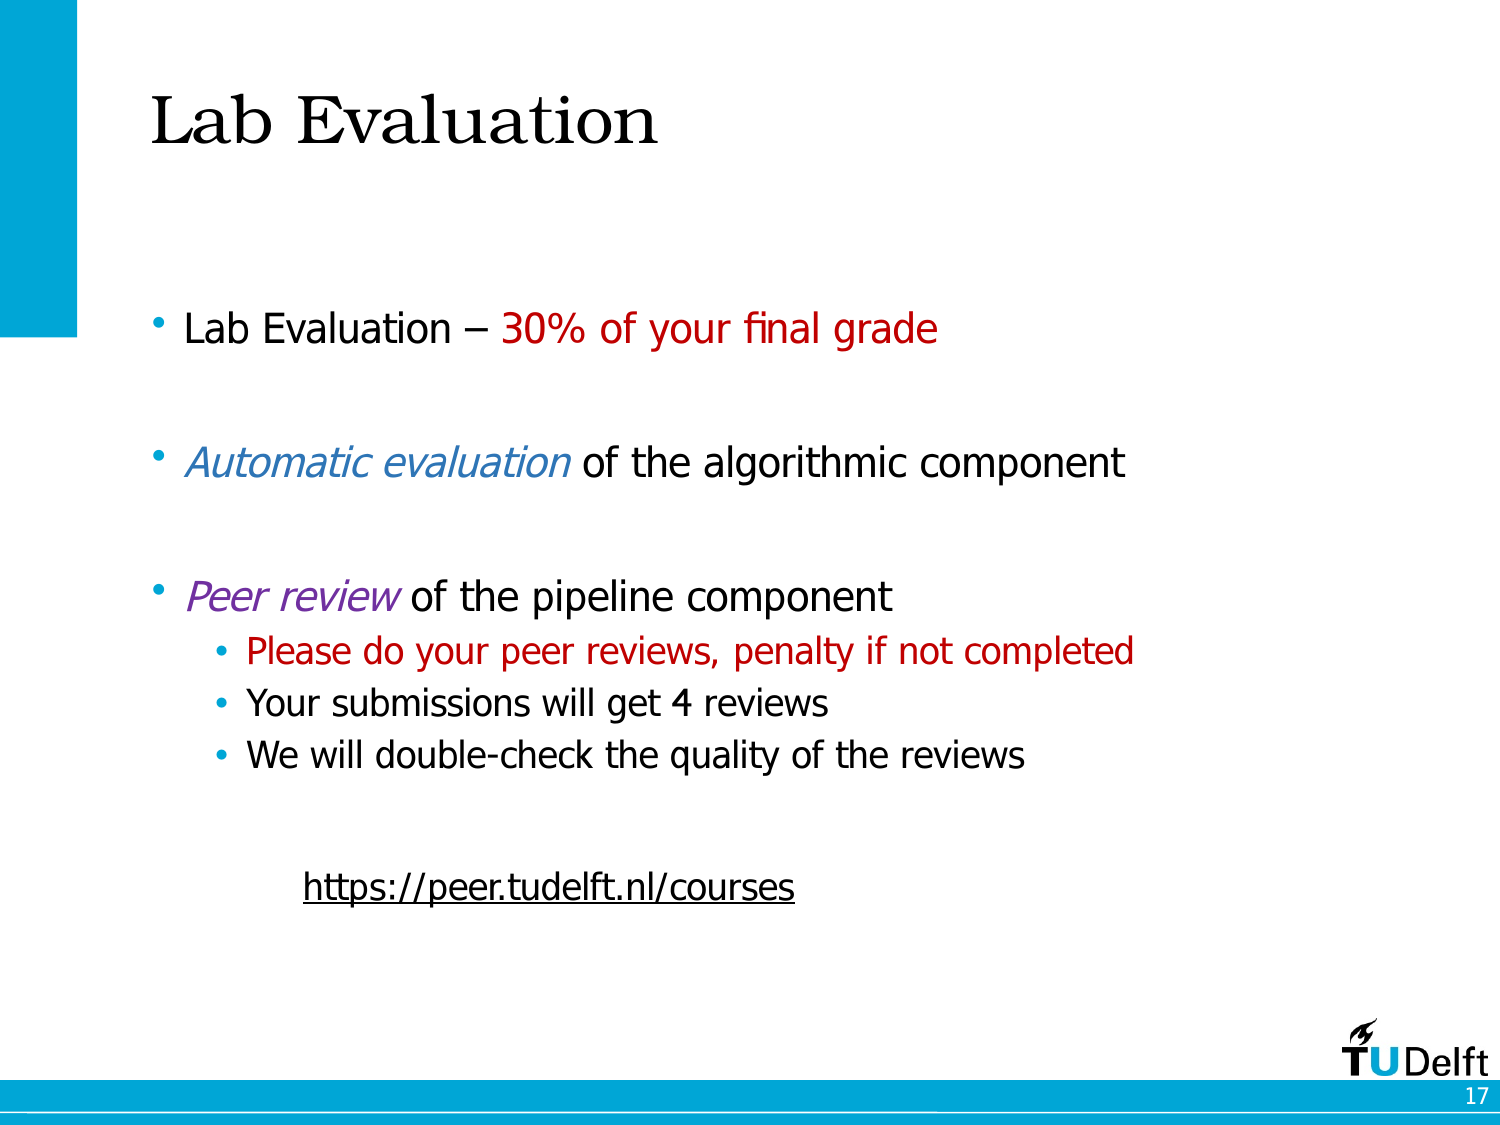

# Lab Evaluation
Lab Evaluation – 30% of your final grade

Automatic evaluation of the algorithmic component

Peer review of the pipeline component
Please do your peer reviews, penalty if not completed
Your submissions will get 4 reviews
We will double-check the quality of the reviews

https://peer.tudelft.nl/courses